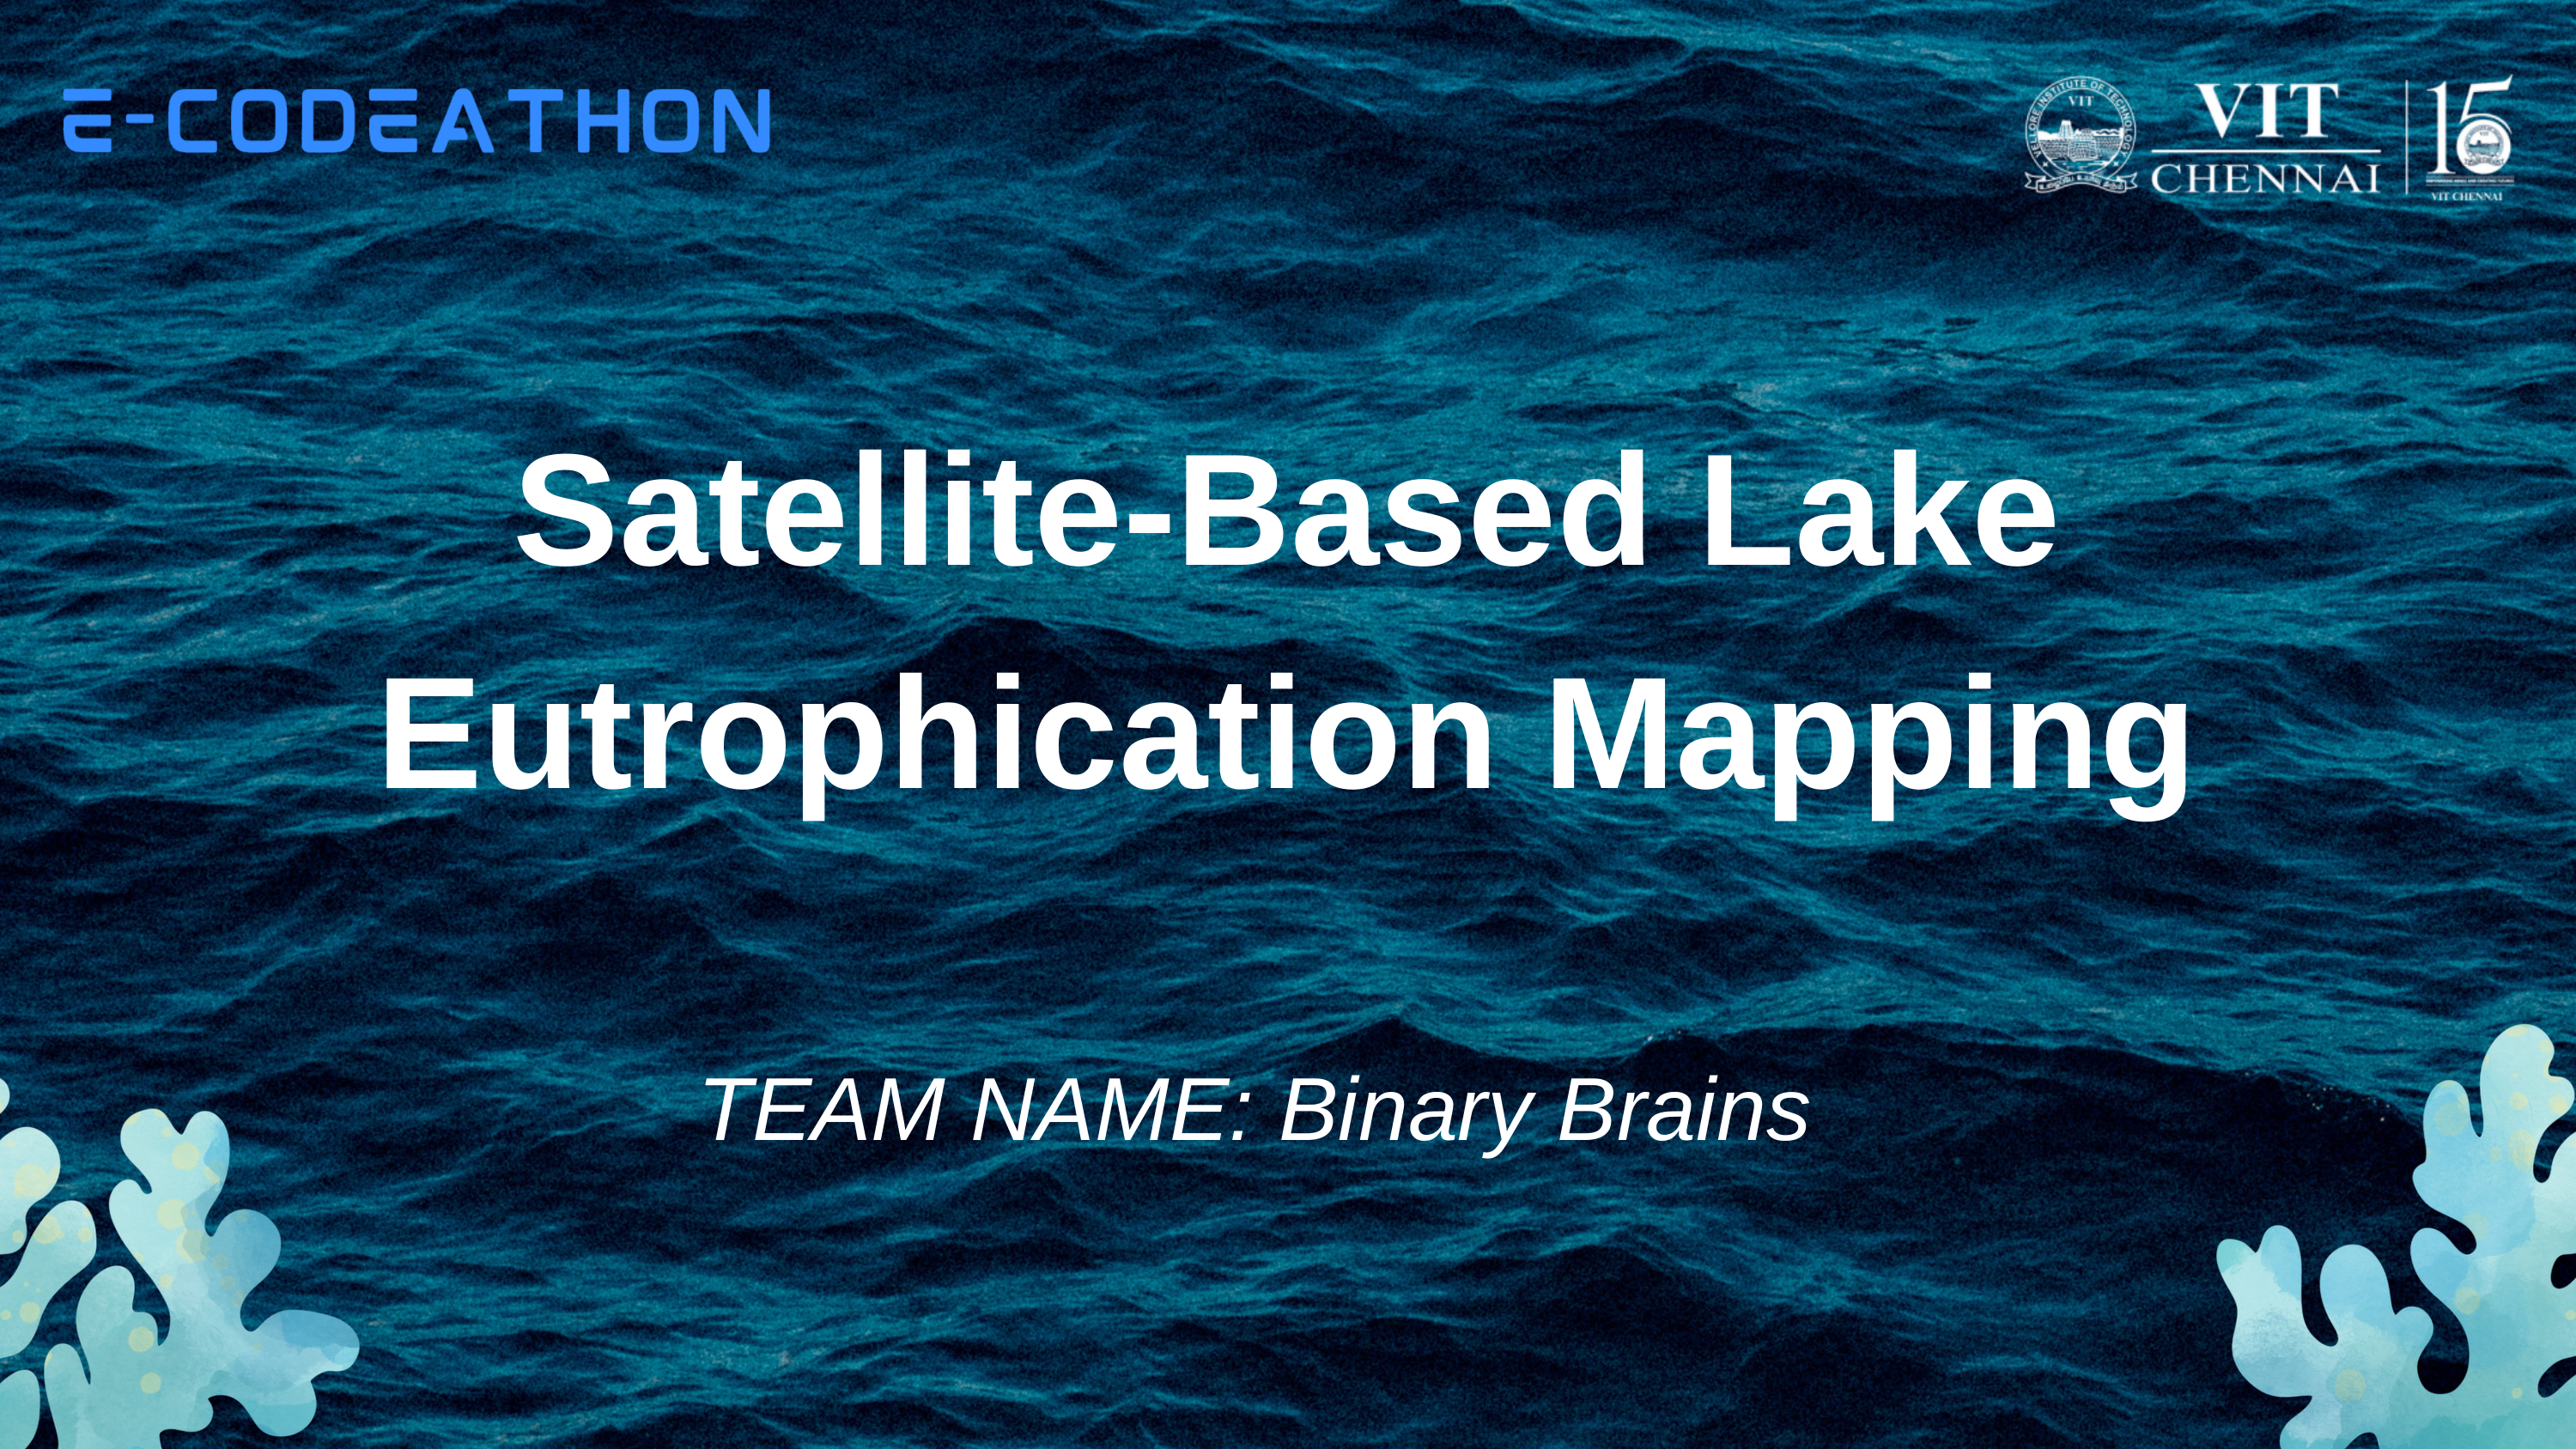

Satellite-Based Lake Eutrophication Mapping

TEAM NAME: Binary Brains